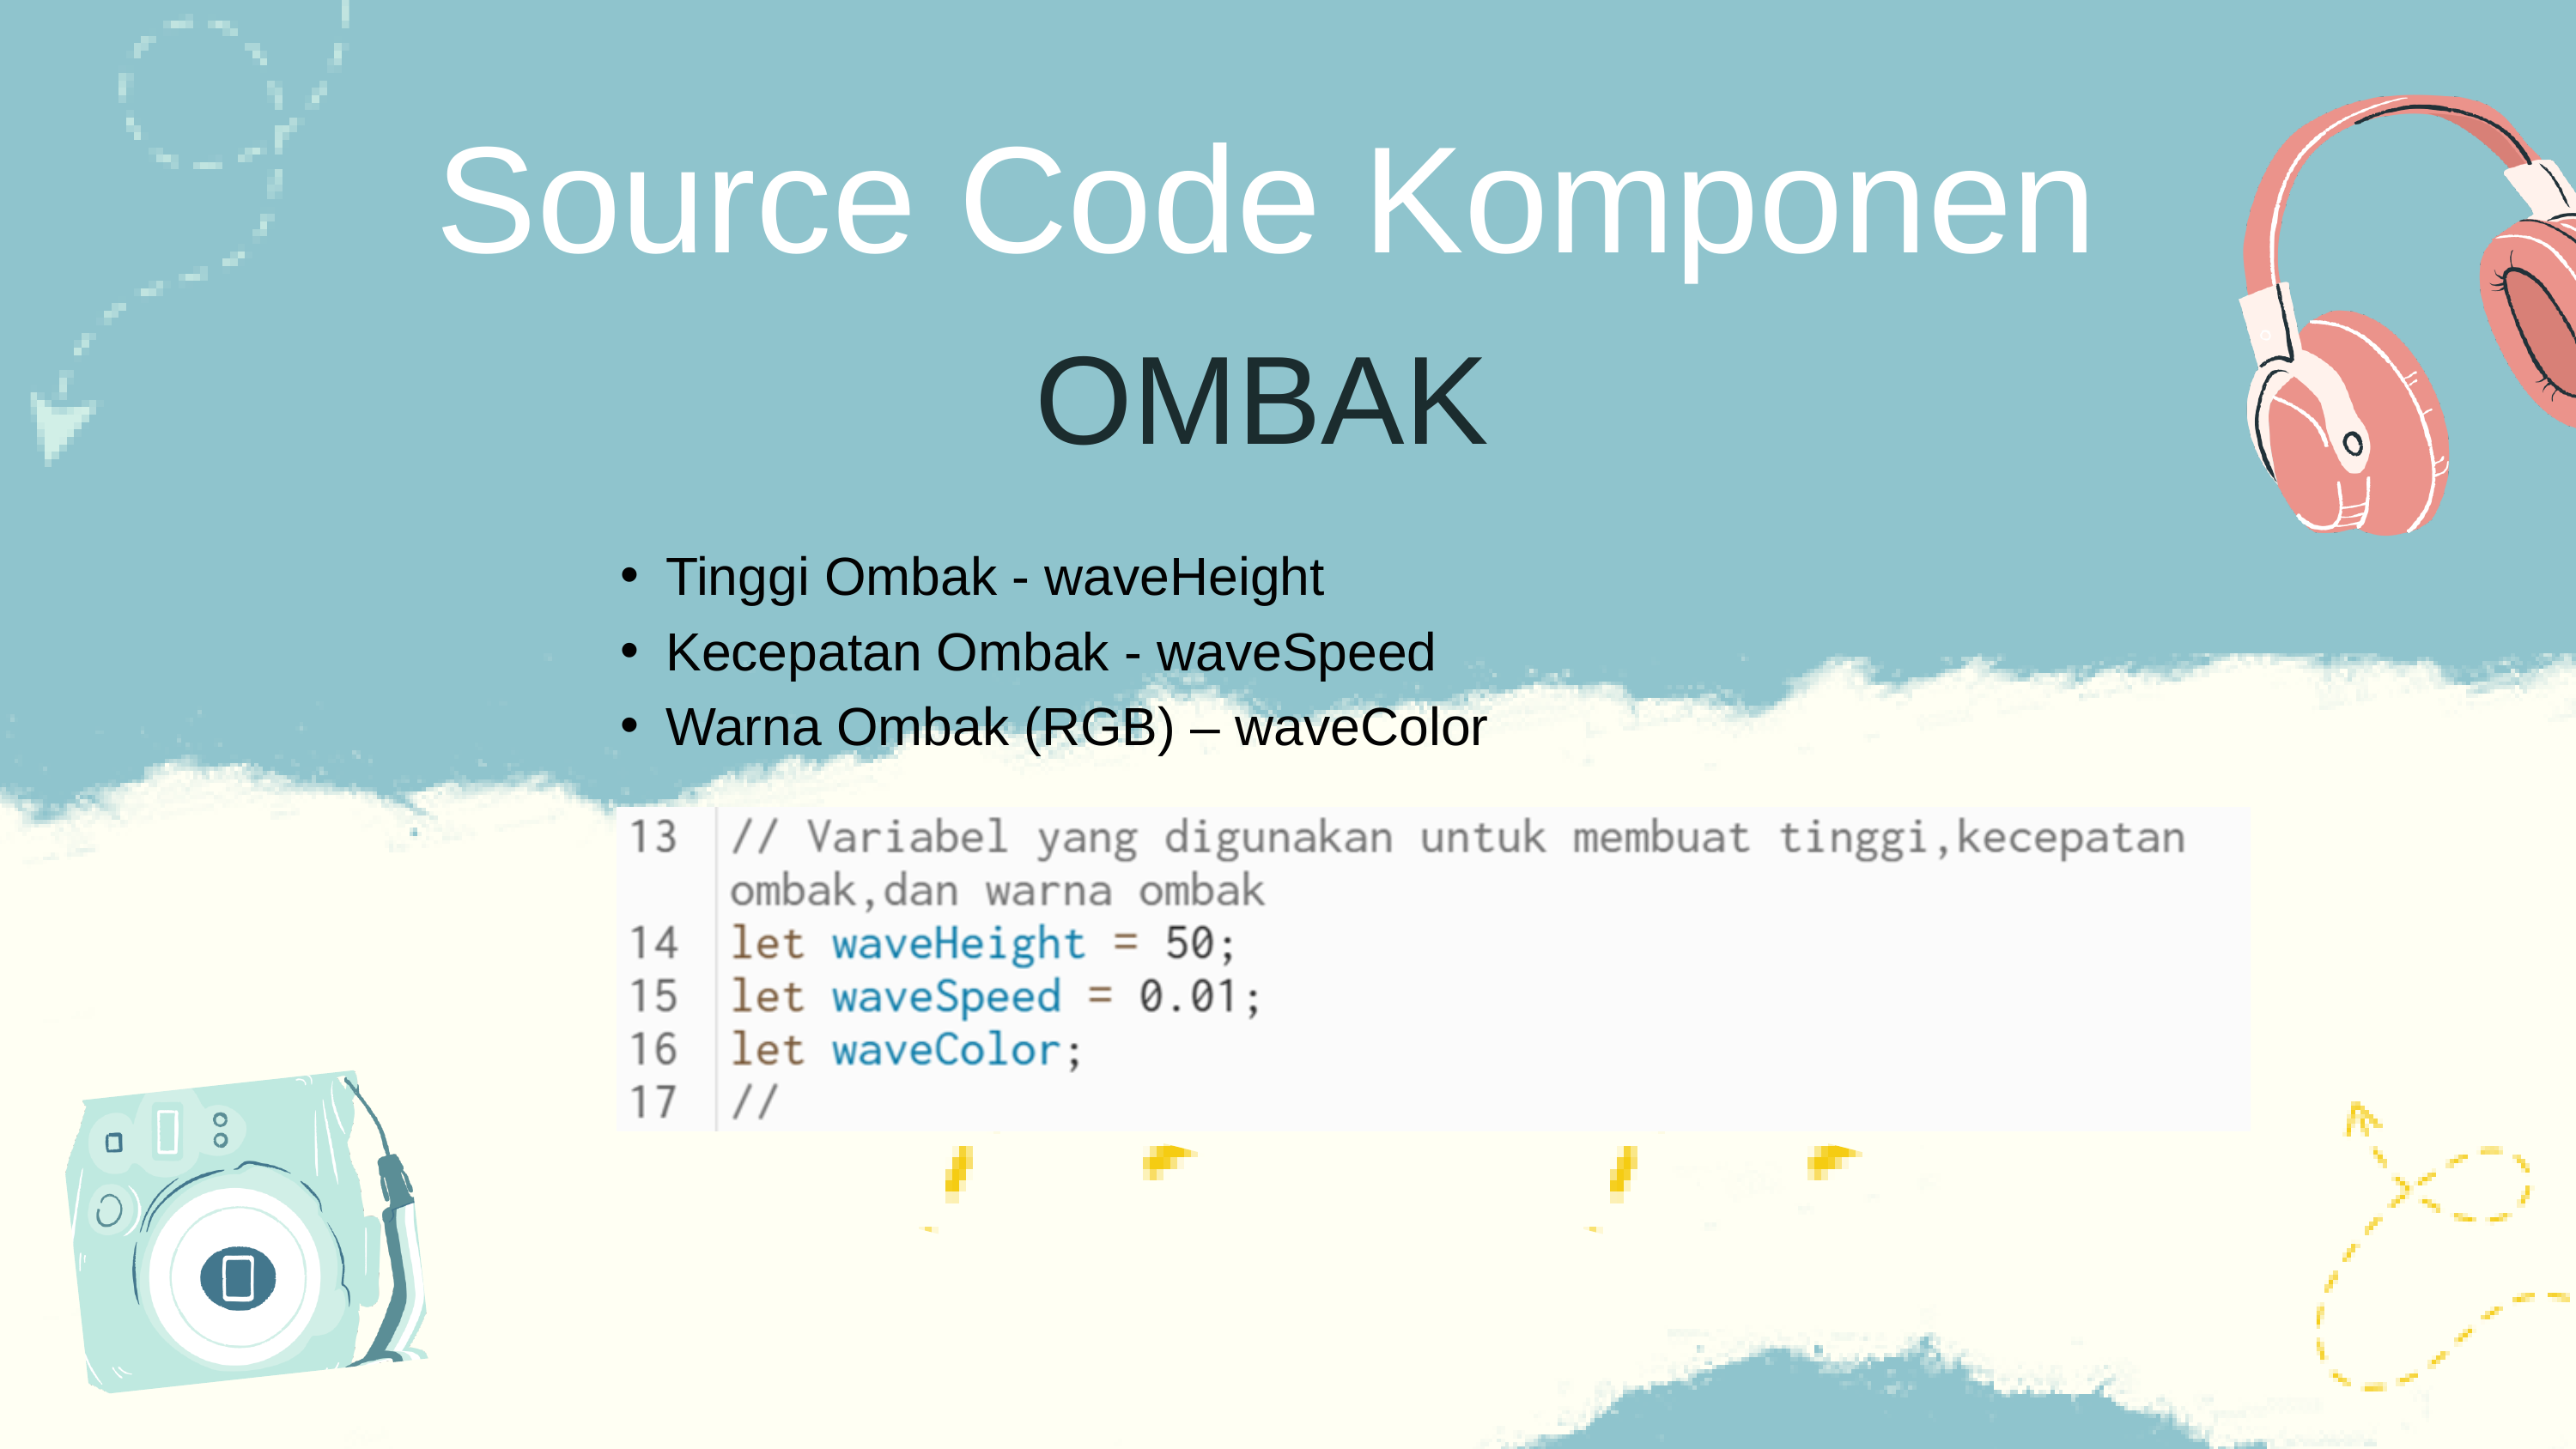

Source Code Komponen

OMBAK
Tinggi Ombak - waveHeight
Kecepatan Ombak - waveSpeed
Warna Ombak (RGB) – waveColor